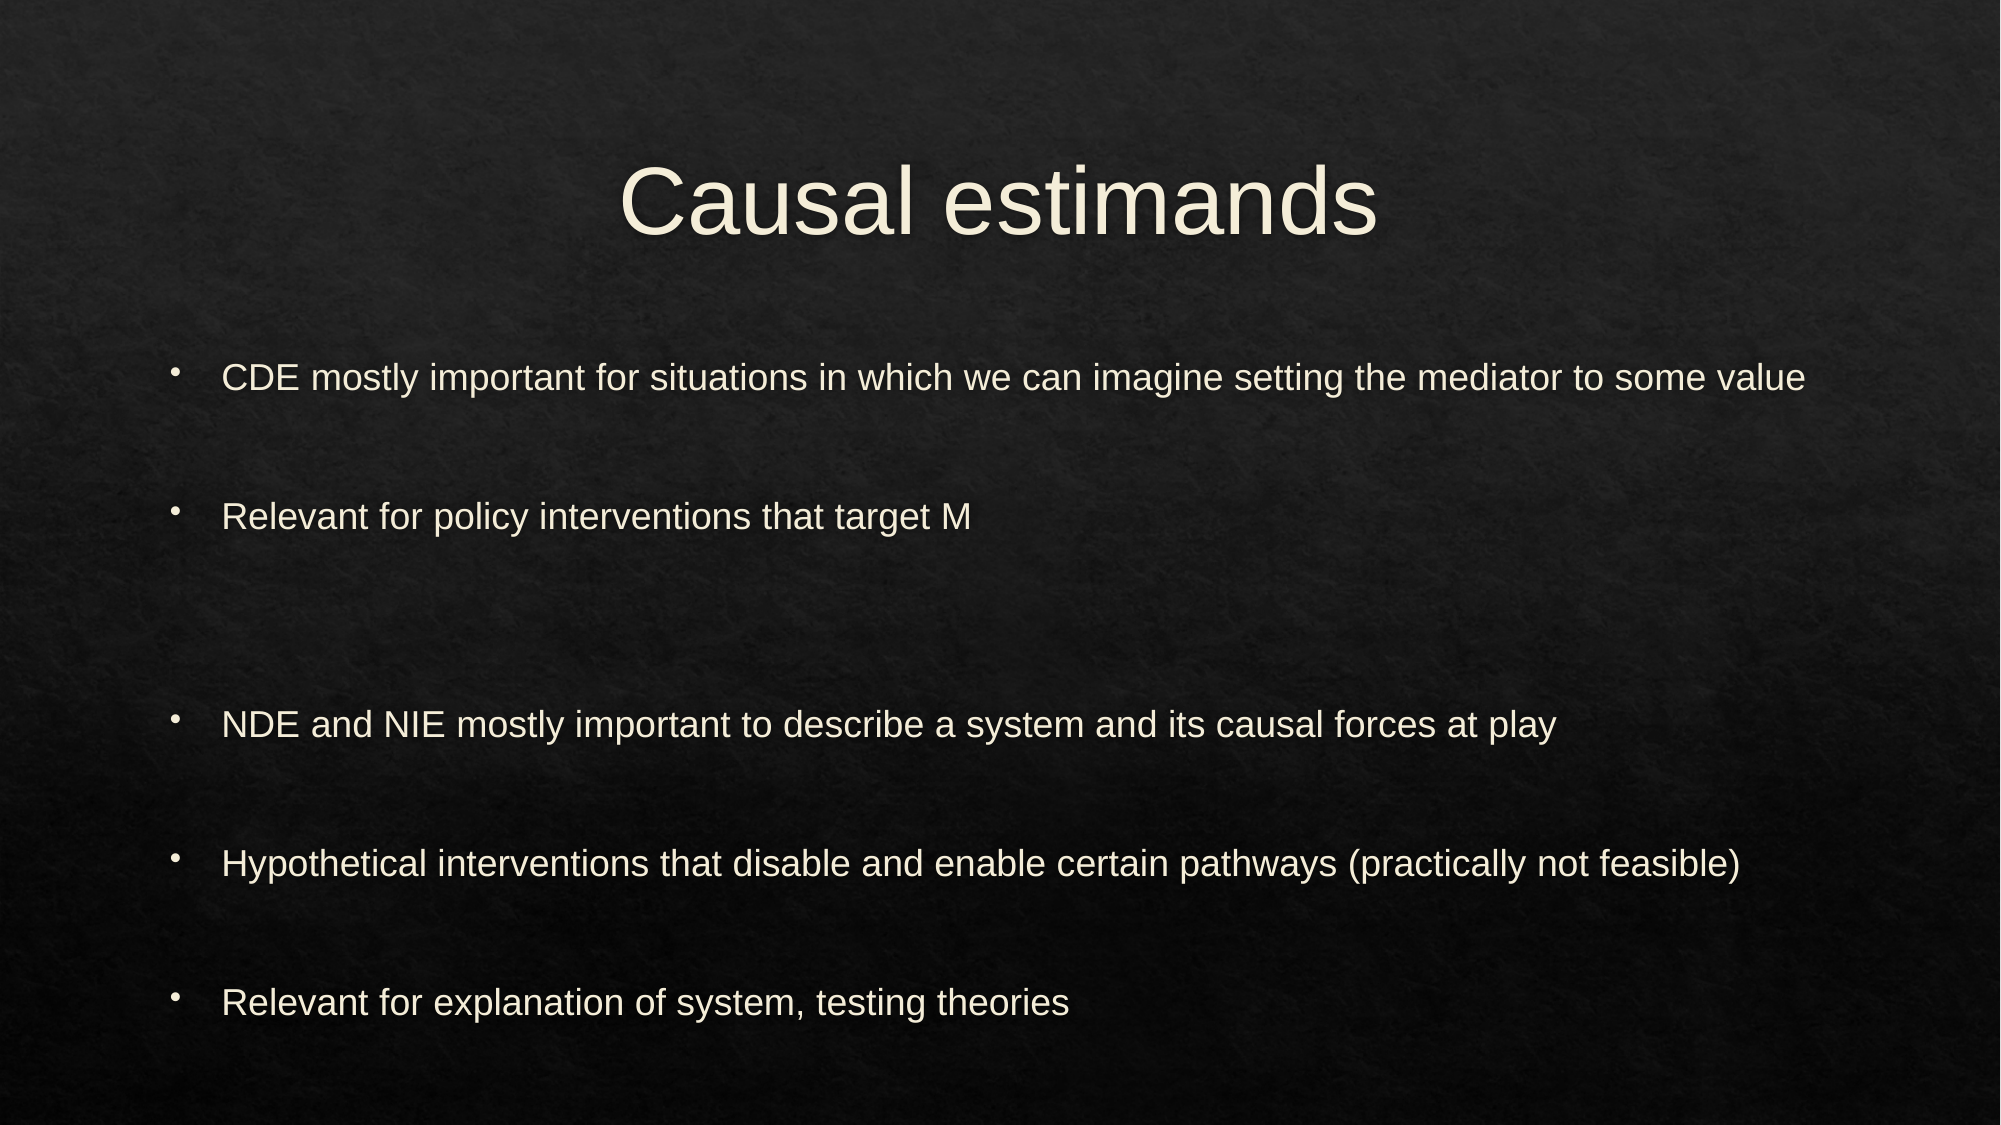

# Causal estimands
CDE mostly important for situations in which we can imagine setting the mediator to some value

Relevant for policy interventions that target M

NDE and NIE mostly important to describe a system and its causal forces at play

Hypothetical interventions that disable and enable certain pathways (practically not feasible)

Relevant for explanation of system, testing theories